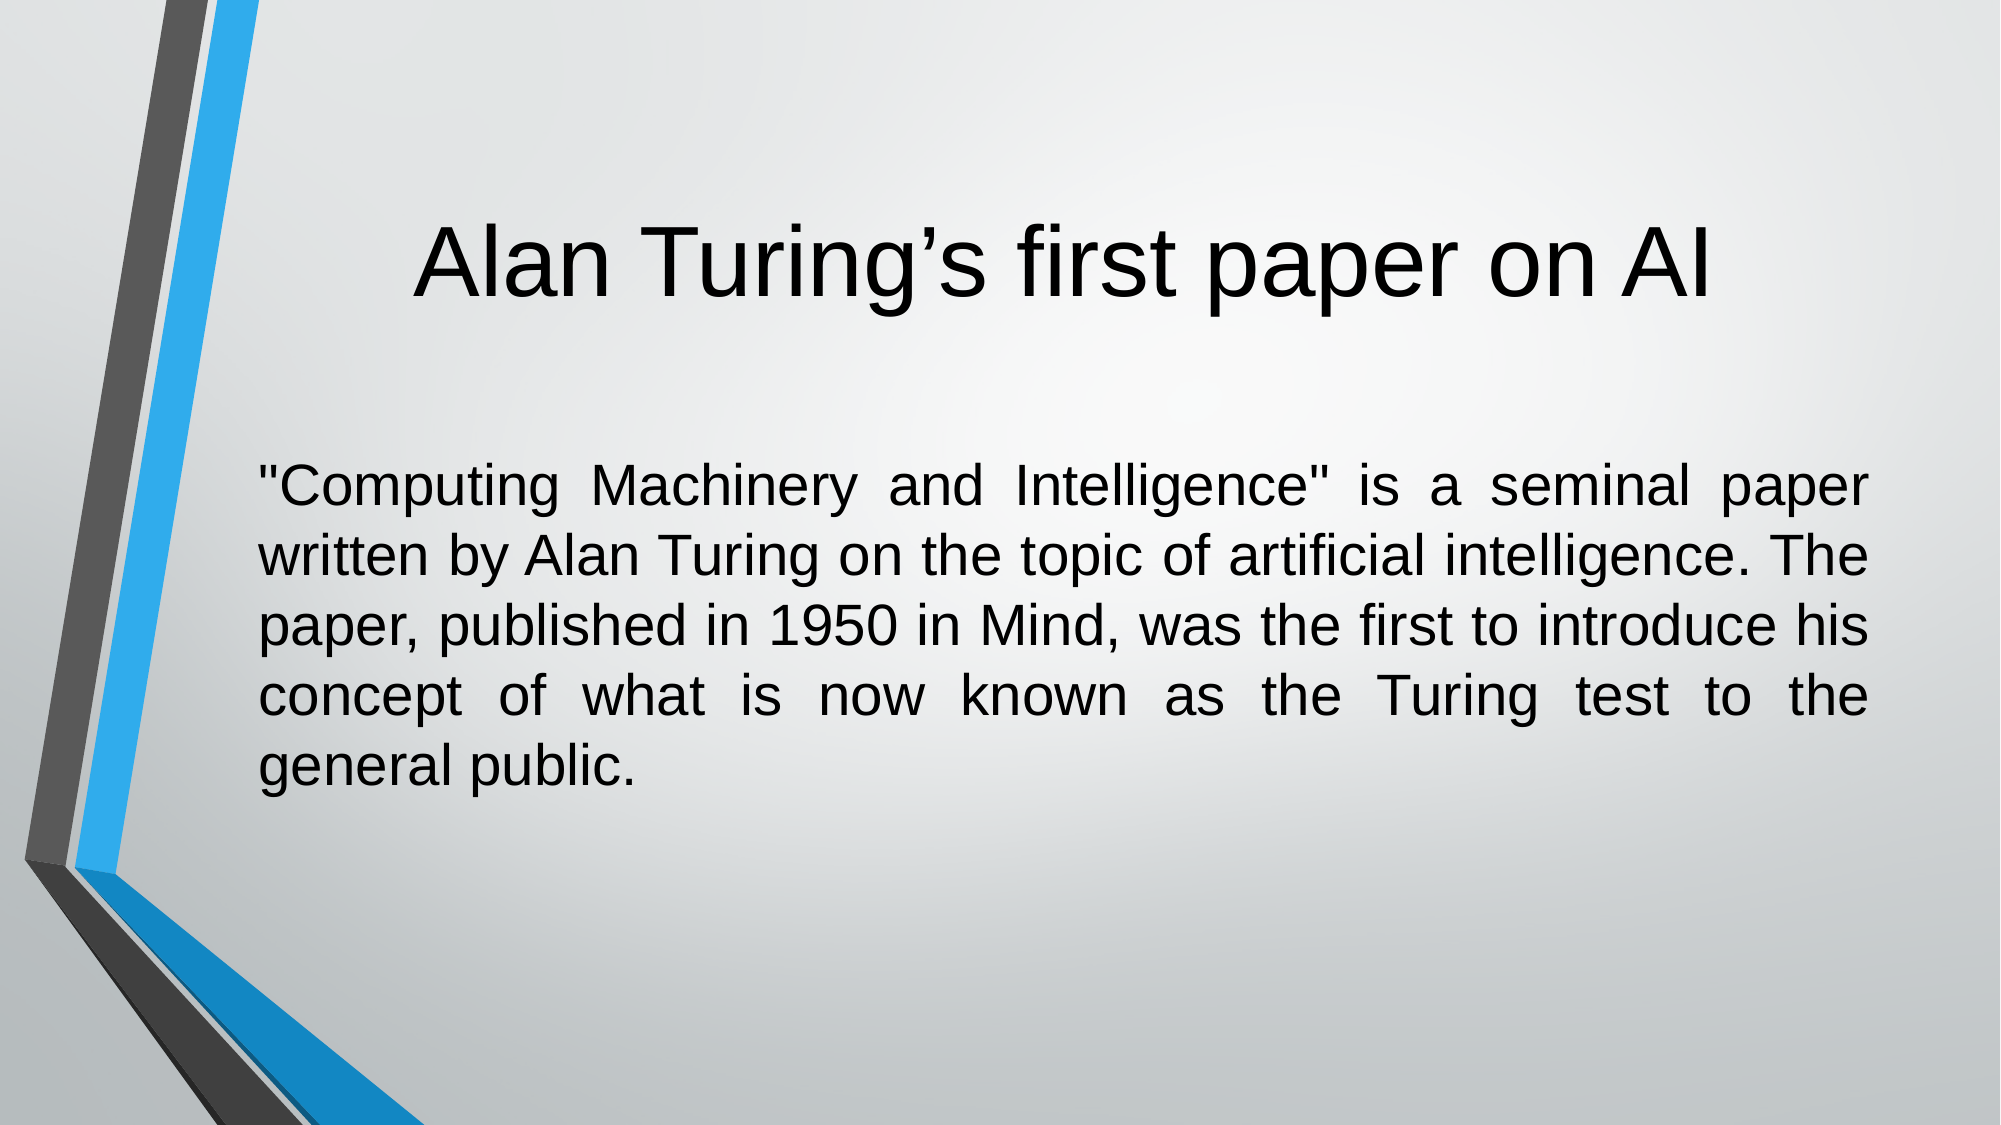

# Alan Turing’s first paper on AI
"Computing Machinery and Intelligence" is a seminal paper written by Alan Turing on the topic of artificial intelligence. The paper, published in 1950 in Mind, was the first to introduce his concept of what is now known as the Turing test to the general public.